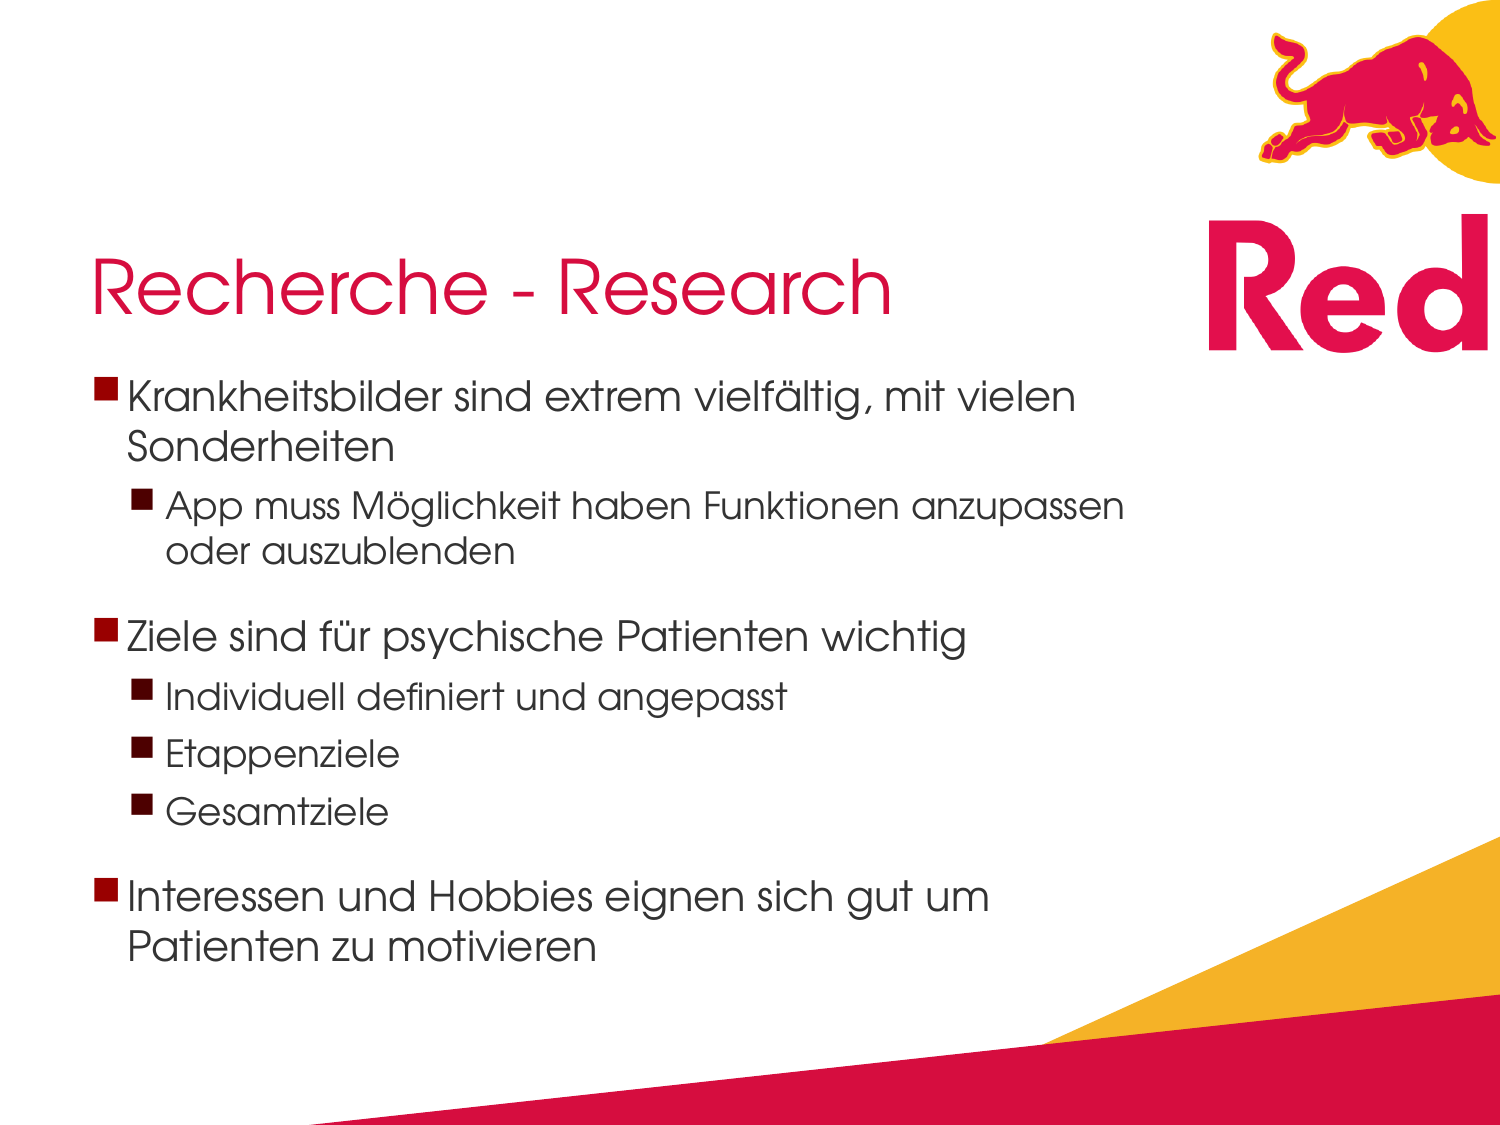

# Recherche - Research
Krankheitsbilder sind extrem vielfältig, mit vielen Sonderheiten
App muss Möglichkeit haben Funktionen anzupassen oder auszublenden
Ziele sind für psychische Patienten wichtig
Individuell definiert und angepasst
Etappenziele
Gesamtziele
Interessen und Hobbies eignen sich gut um Patienten zu motivieren